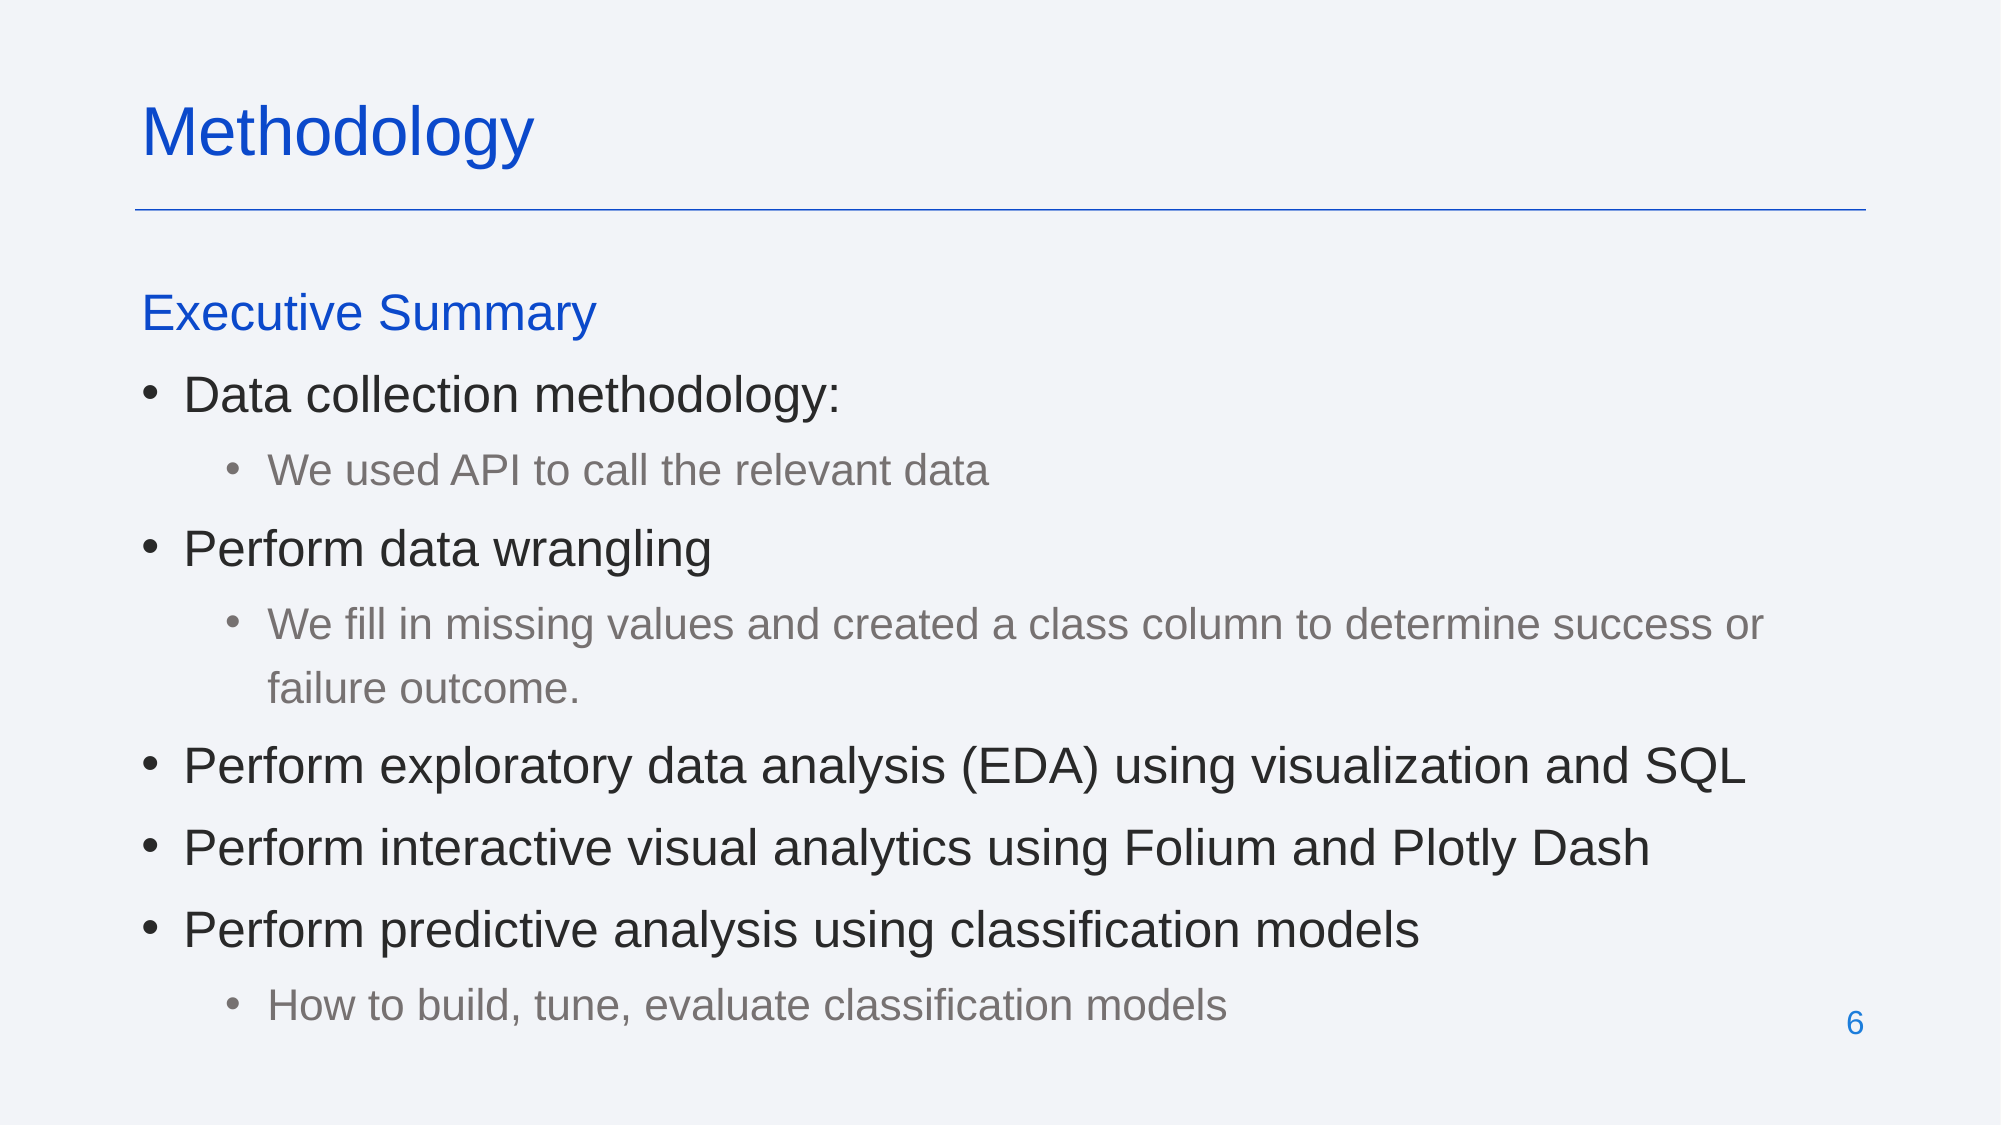

Methodology
Executive Summary
Data collection methodology:
We used API to call the relevant data
Perform data wrangling
We fill in missing values and created a class column to determine success or failure outcome.
Perform exploratory data analysis (EDA) using visualization and SQL
Perform interactive visual analytics using Folium and Plotly Dash
Perform predictive analysis using classification models
How to build, tune, evaluate classification models

6